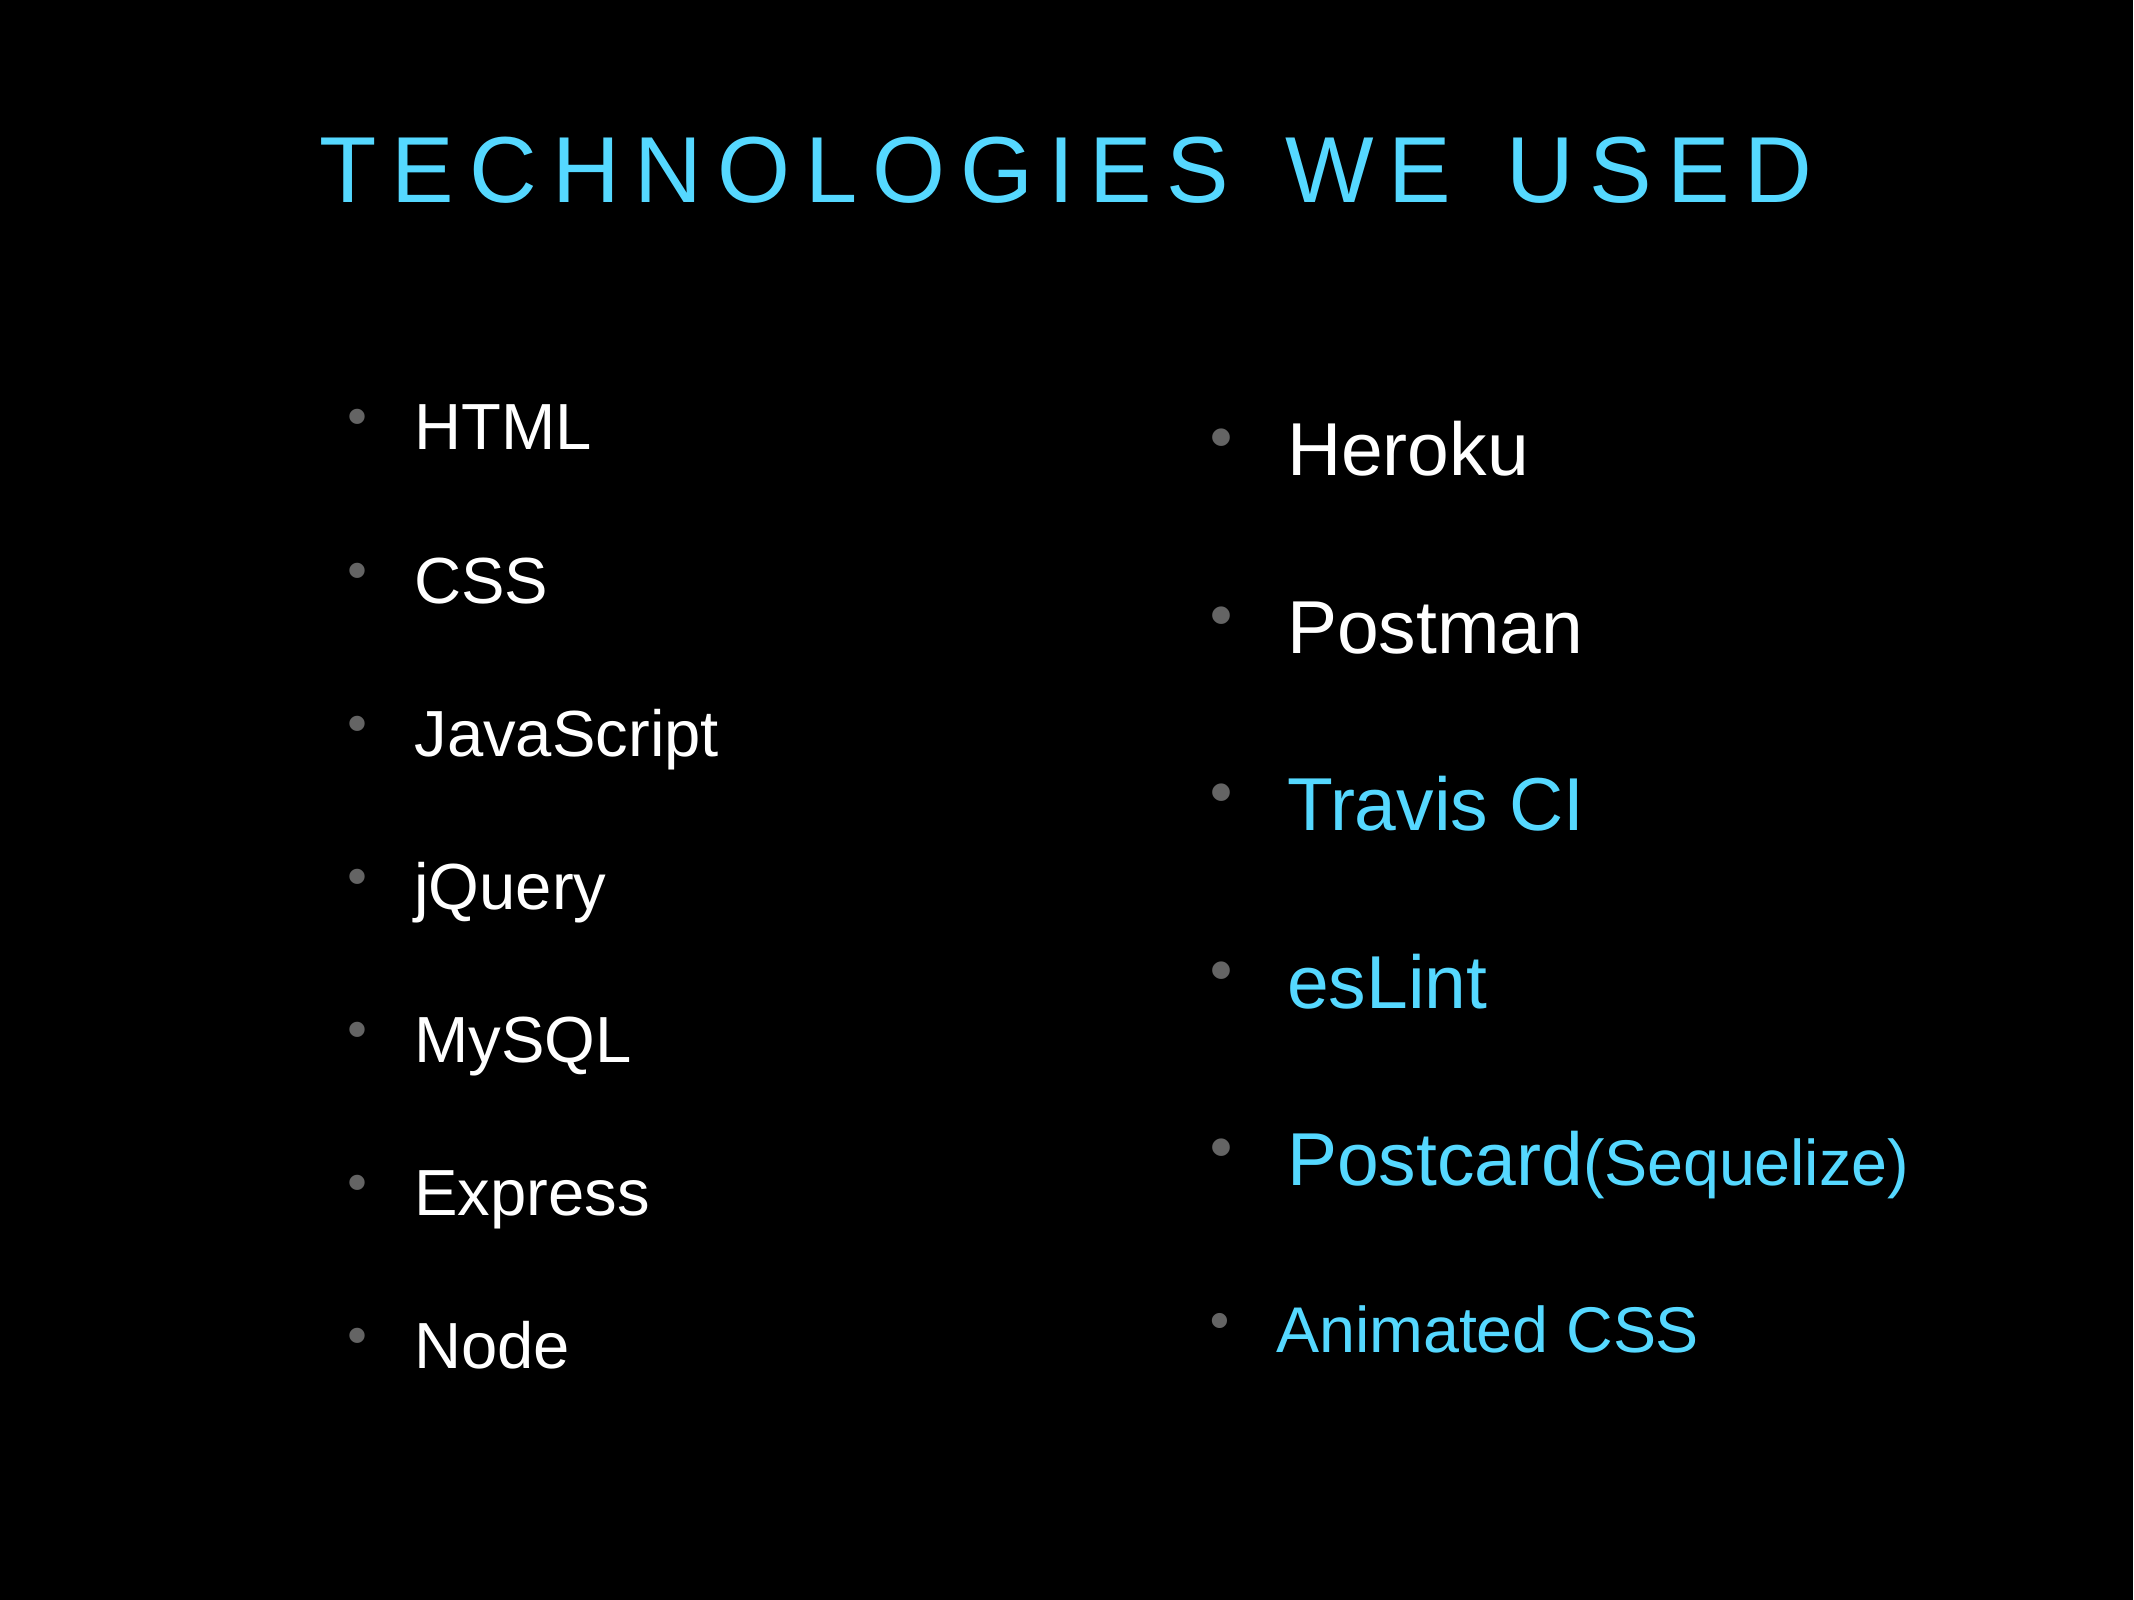

# Technologies we used
HTML
CSS
JavaScript
jQuery
MySQL
Express
Node
Heroku
Postman
Travis CI
esLint
Postcard(Sequelize)
Animated CSS